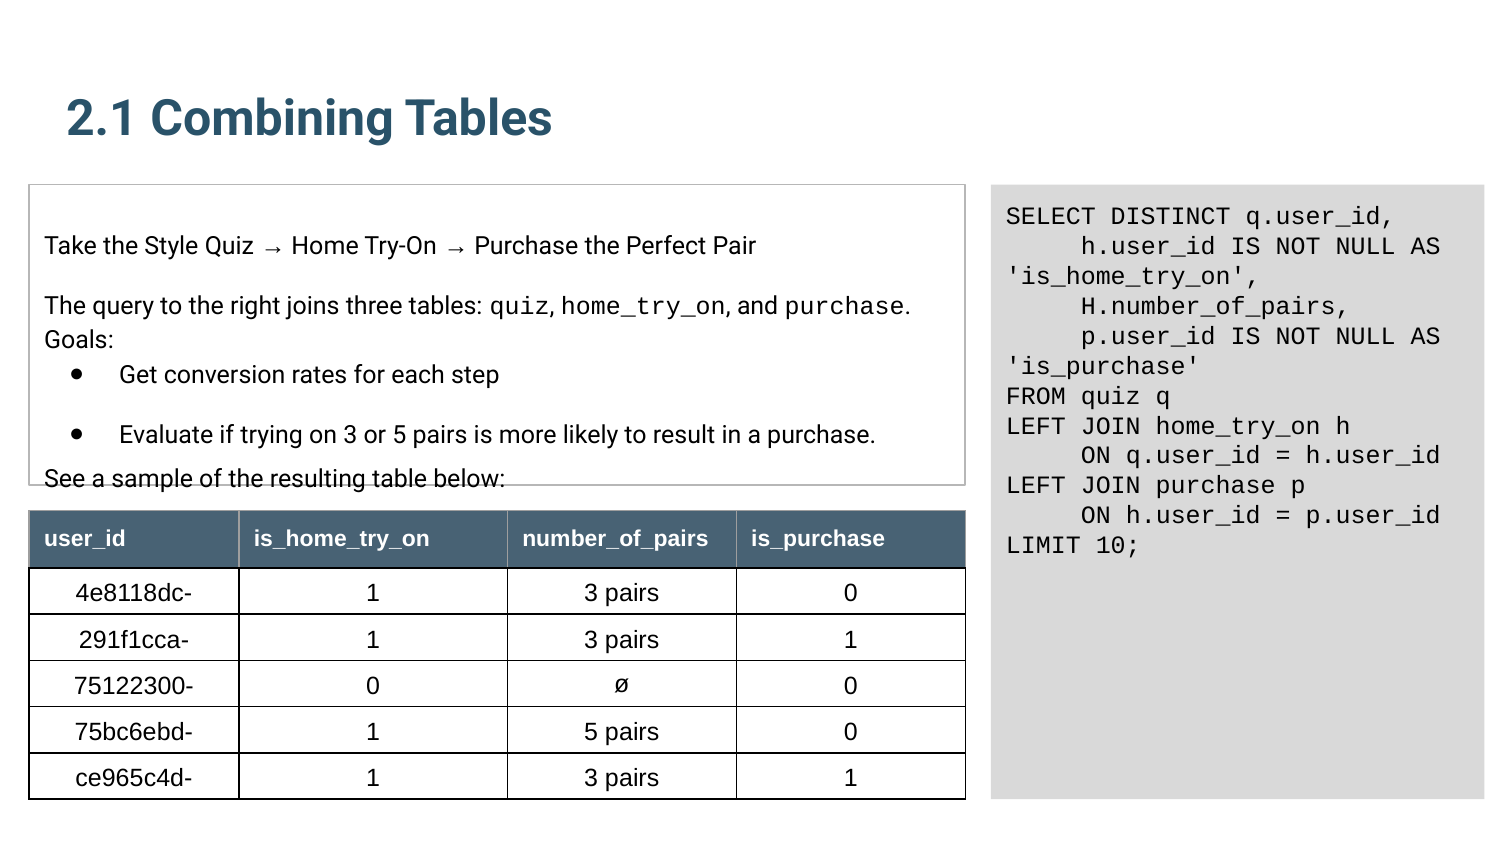

2.1 Combining Tables
Take the Style Quiz → Home Try-On → Purchase the Perfect Pair
The query to the right joins three tables: quiz, home_try_on, and purchase.
Goals:
Get conversion rates for each step
Evaluate if trying on 3 or 5 pairs is more likely to result in a purchase.
See a sample of the resulting table below:
SELECT DISTINCT q.user_id,
h.user_id IS NOT NULL AS 'is_home_try_on',
H.number_of_pairs,
p.user_id IS NOT NULL AS 'is_purchase'
FROM quiz q
LEFT JOIN home_try_on h
ON q.user_id = h.user_id
LEFT JOIN purchase p
ON h.user_id = p.user_id
LIMIT 10;
| user\_id | is\_home\_try\_on | number\_of\_pairs | is\_purchase |
| --- | --- | --- | --- |
| 4e8118dc- | 1 | 3 pairs | 0 |
| 291f1cca- | 1 | 3 pairs | 1 |
| 75122300- | 0 | ø | 0 |
| 75bc6ebd- | 1 | 5 pairs | 0 |
| ce965c4d- | 1 | 3 pairs | 1 |